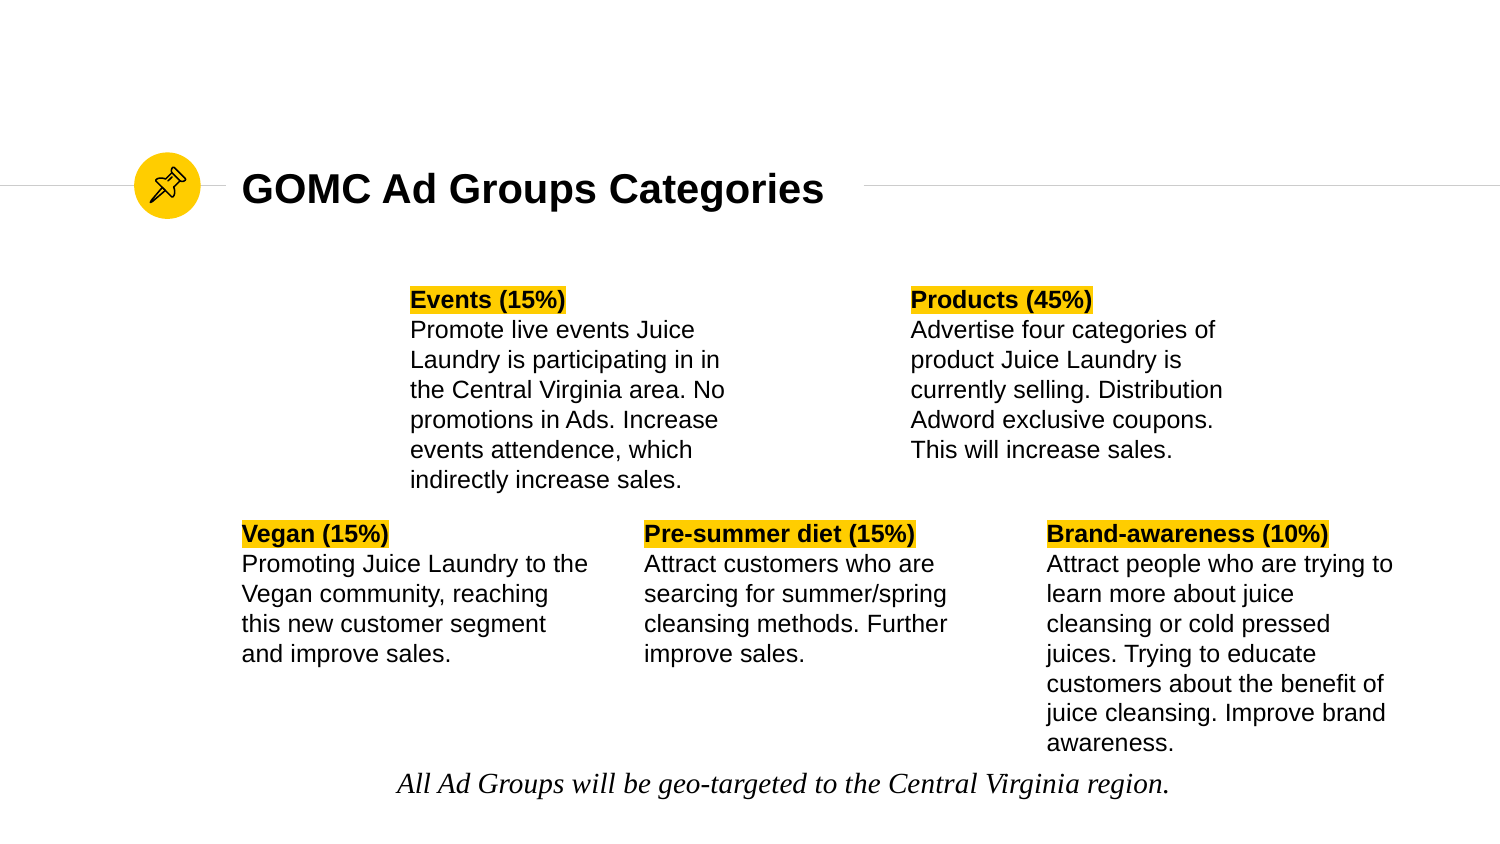

# GOMC Ad Groups Categories

Events (15%)
Promote live events Juice Laundry is participating in in the Central Virginia area. No promotions in Ads. Increase events attendence, which indirectly increase sales.
Products (45%)
Advertise four categories of product Juice Laundry is currently selling. Distribution Adword exclusive coupons. This will increase sales.
Vegan (15%)
Promoting Juice Laundry to the Vegan community, reaching this new customer segment and improve sales.

Pre-summer diet (15%)
Attract customers who are searcing for summer/spring cleansing methods. Further improve sales.
Brand-awareness (10%)
Attract people who are trying to learn more about juice cleansing or cold pressed juices. Trying to educate customers about the benefit of juice cleansing. Improve brand awareness.
All Ad Groups will be geo-targeted to the Central Virginia region.